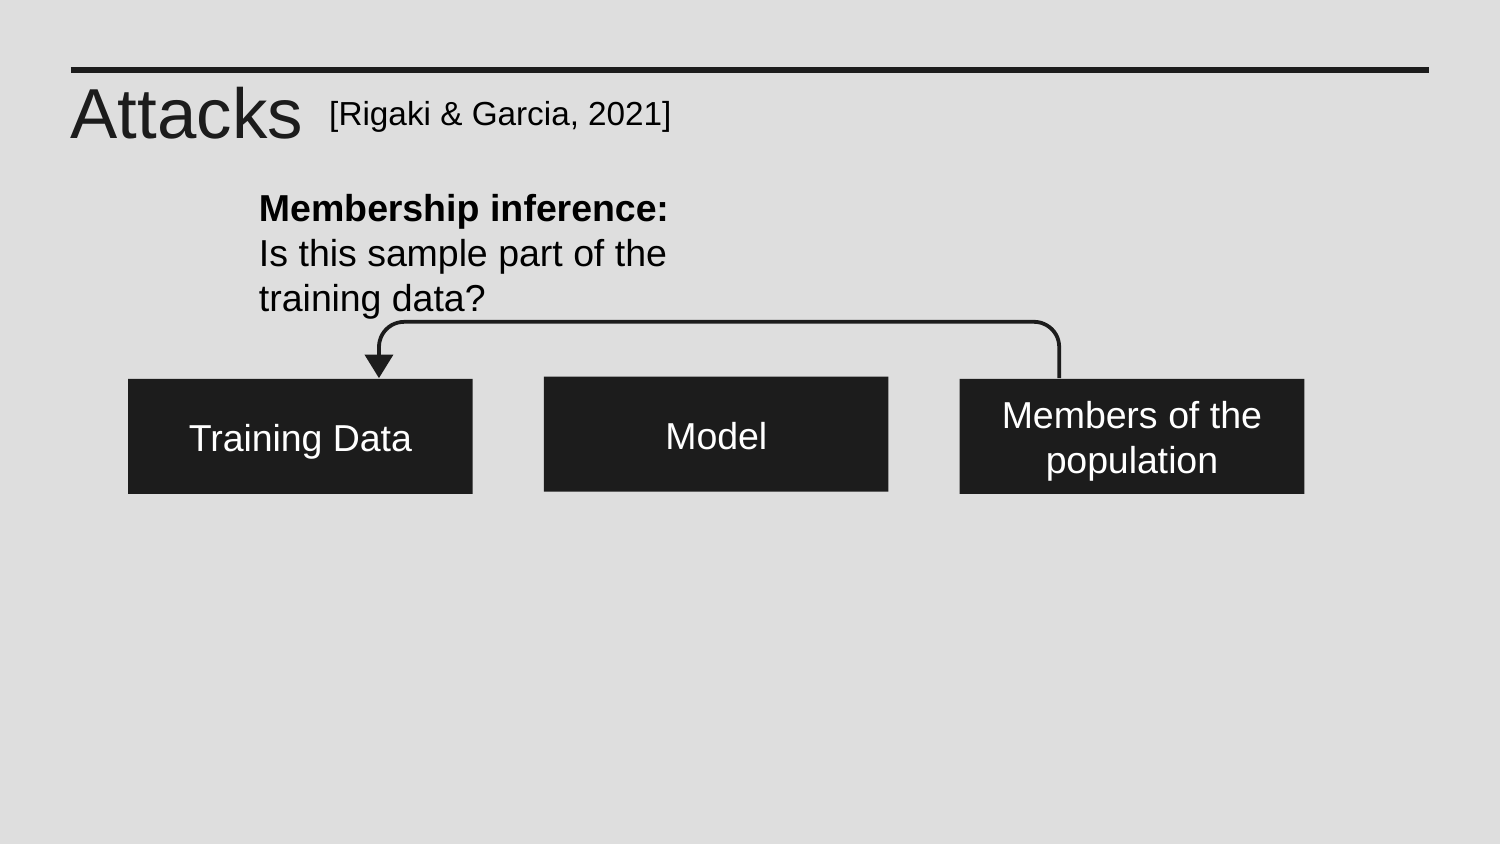

Attacks
[Rigaki & Garcia, 2021]
Membership inference:
Is this sample part of the training data?

Model
Members of the population
Training Data
|  |
| --- |